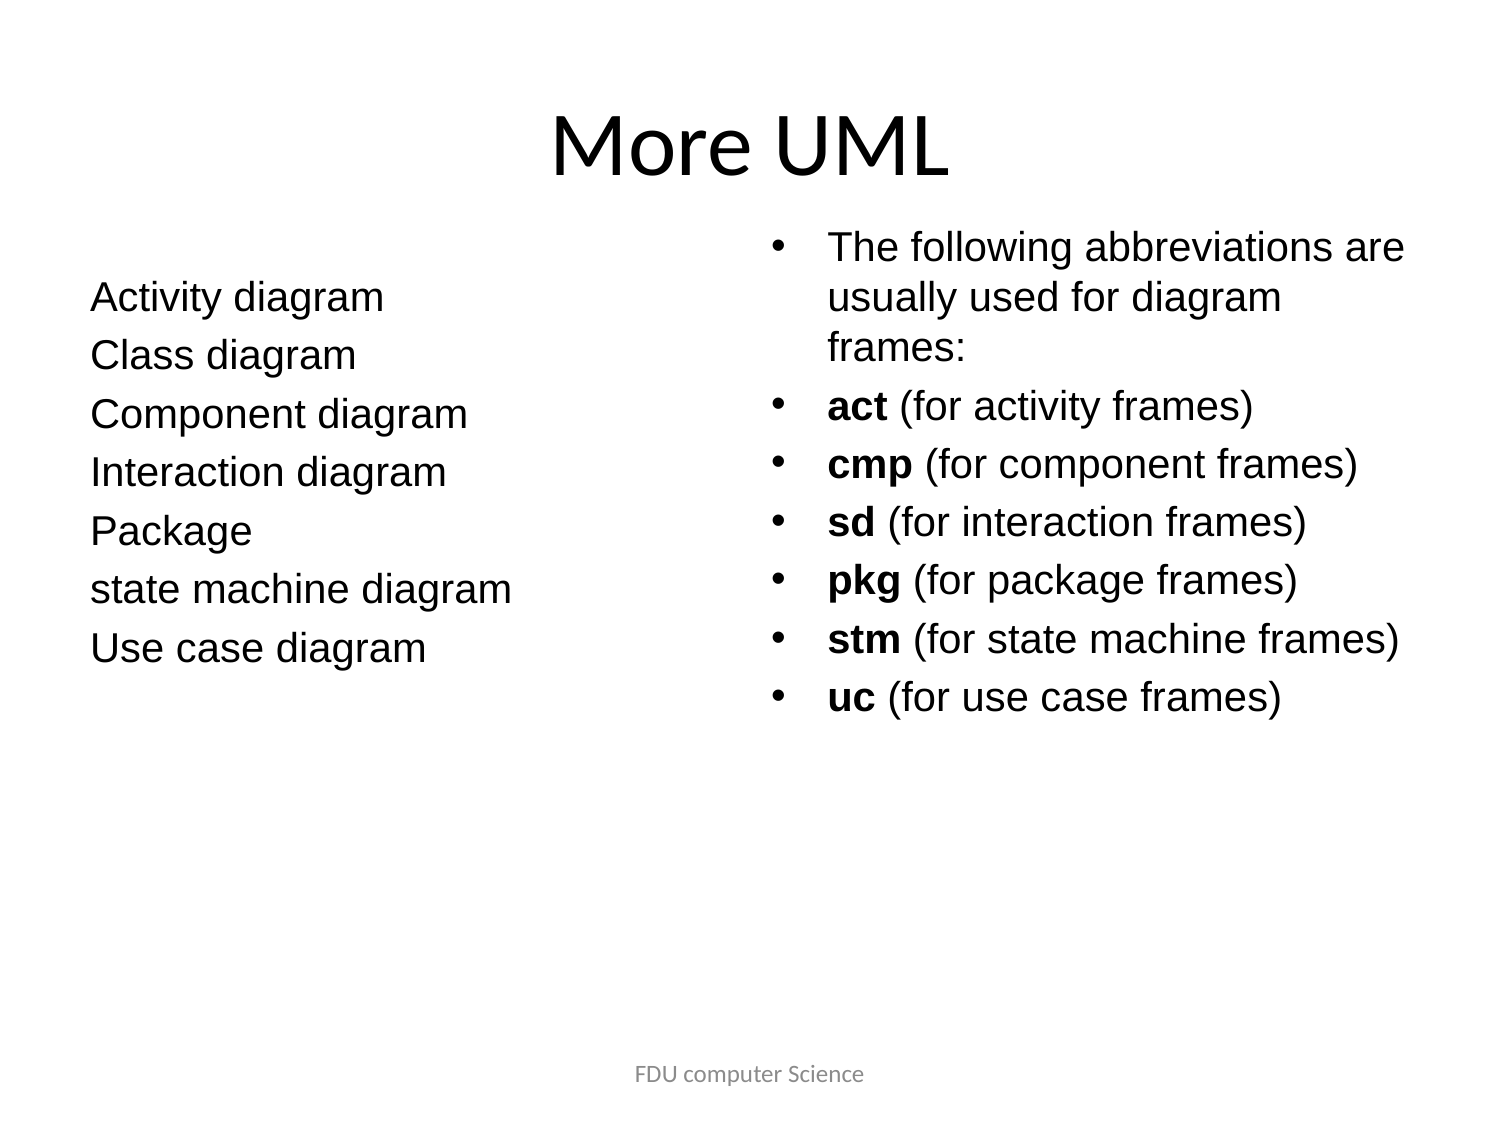

# More UML
The following abbreviations are usually used for diagram frames:
act (for activity frames)
cmp (for component frames)
sd (for interaction frames)
pkg (for package frames)
stm (for state machine frames)
uc (for use case frames)

Activity diagram
Class diagram
Component diagram
Interaction diagram
Package
state machine diagram
Use case diagram
FDU computer Science